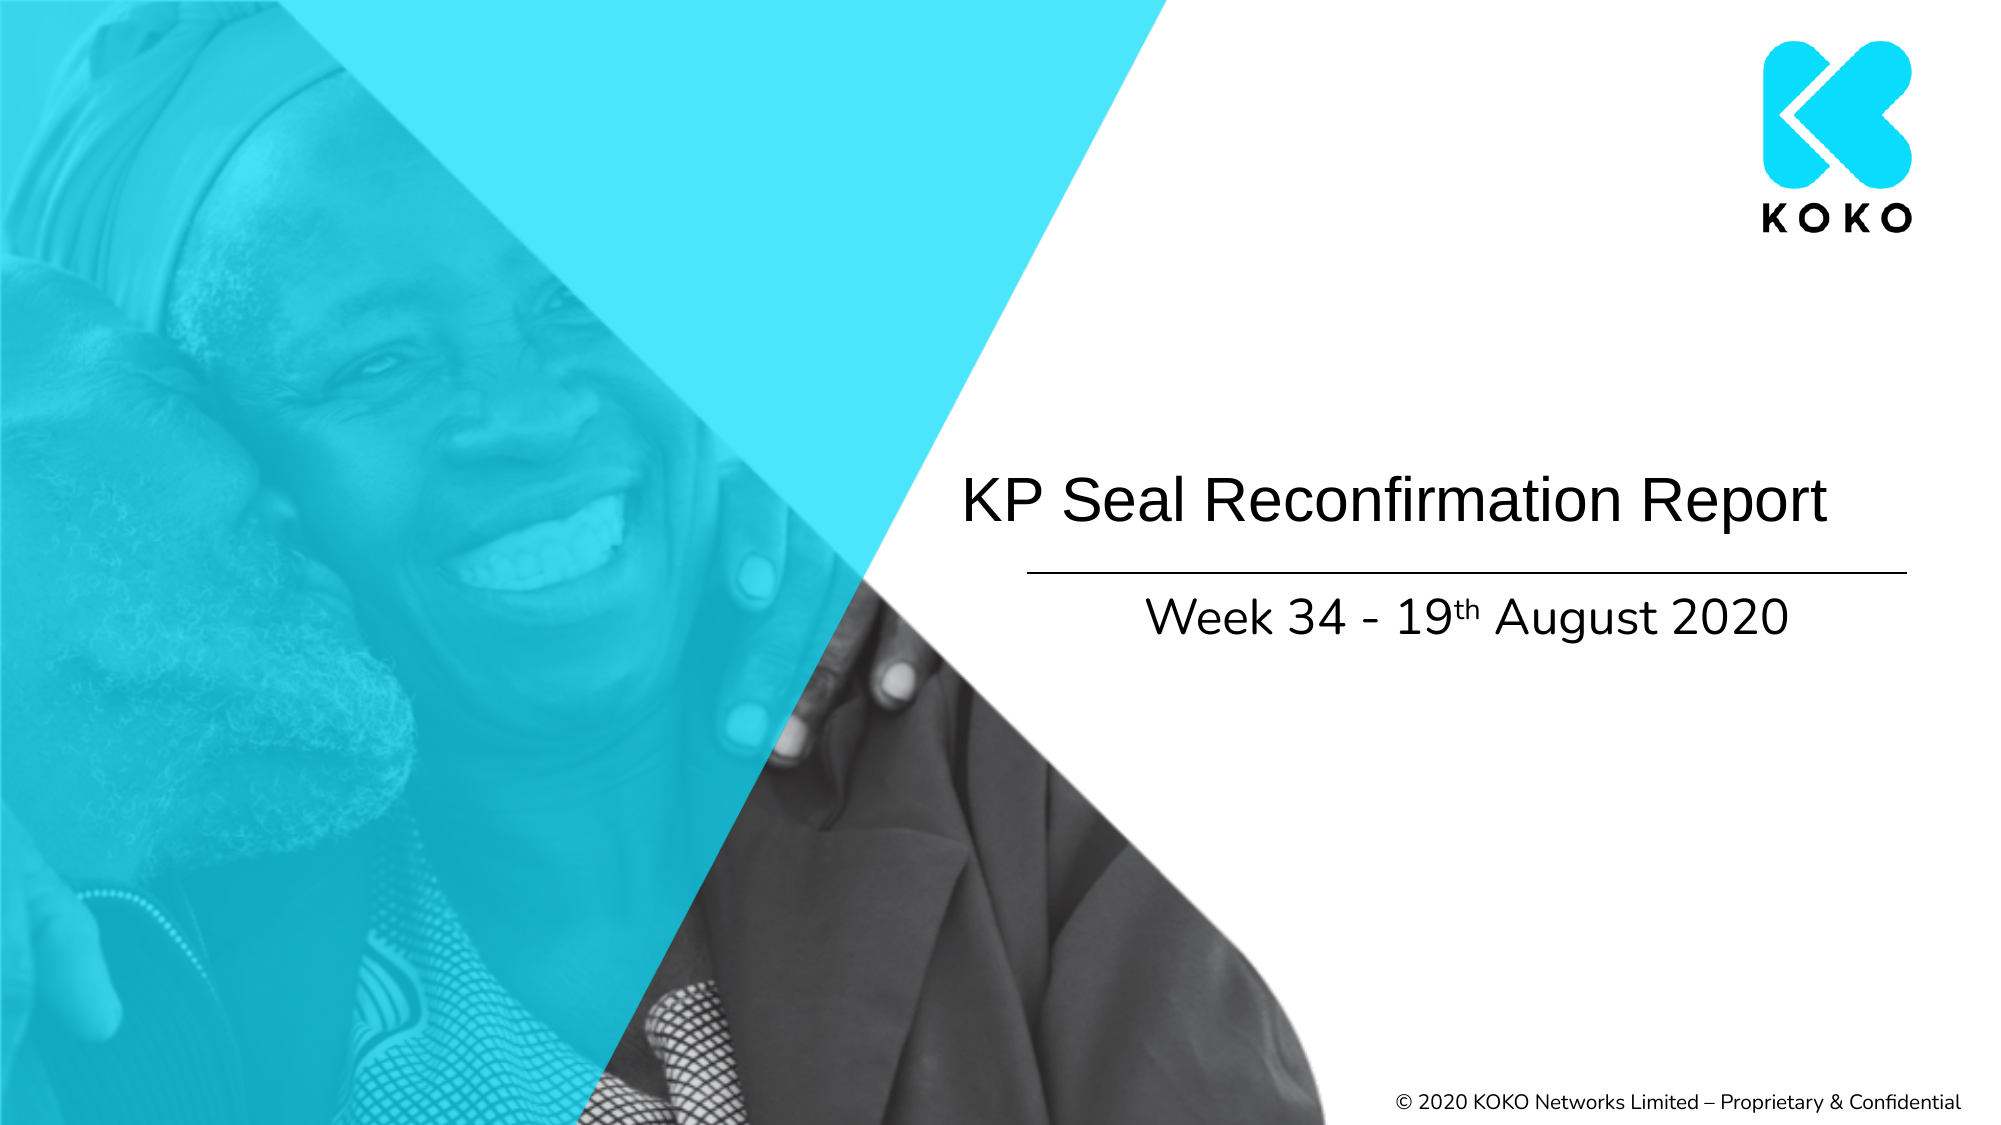

# KP Seal Reconfirmation Report
Week 34 - 19th August 2020